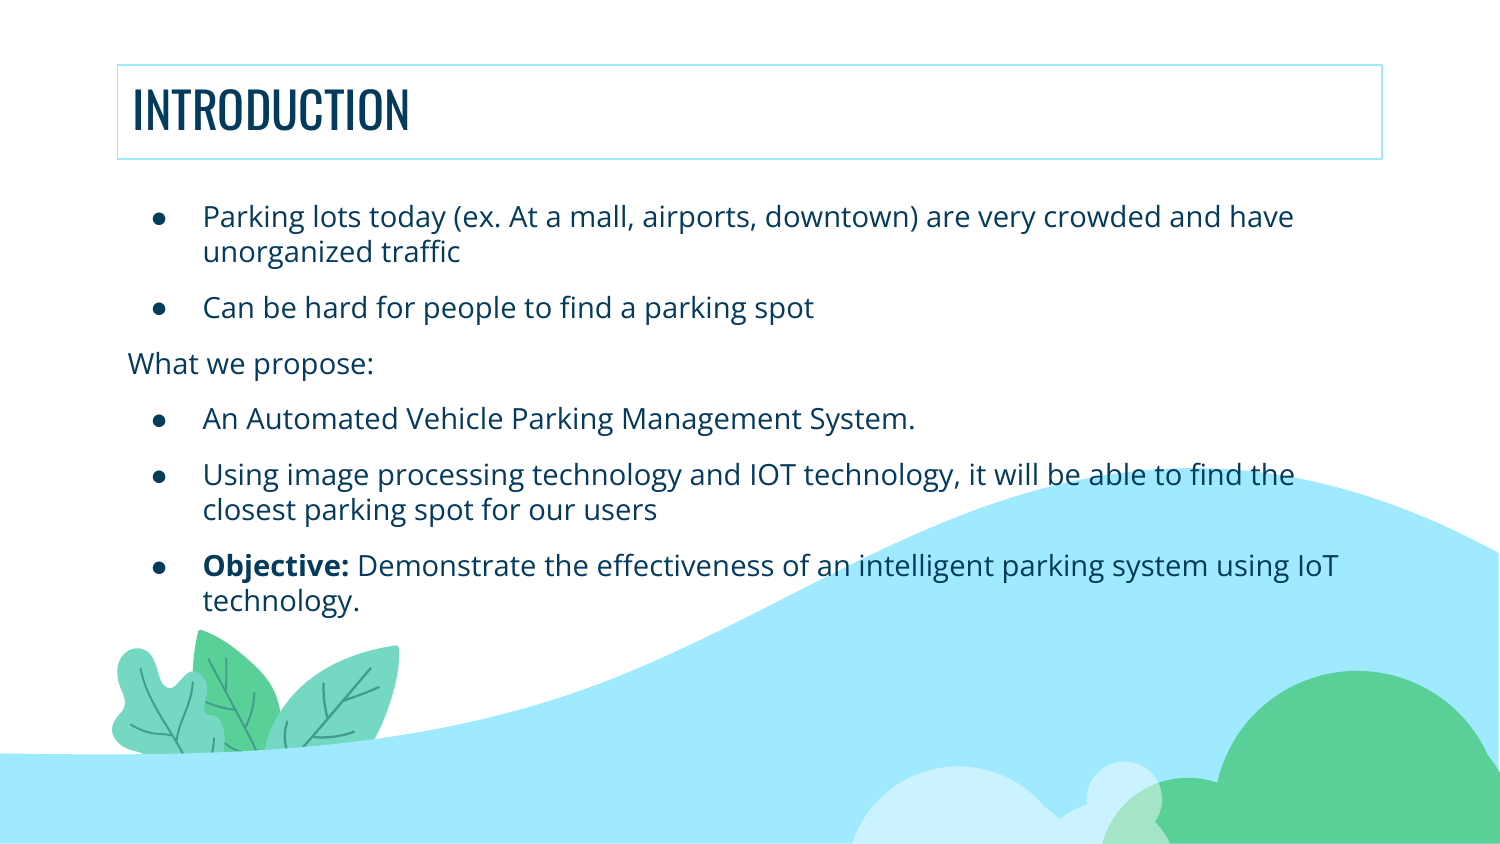

# INTRODUCTION

Parking lots today (ex. At a mall, airports, downtown) are very crowded and have unorganized traffic
Can be hard for people to find a parking spot
What we propose:
An Automated Vehicle Parking Management System.
Using image processing technology and IOT technology, it will be able to find the closest parking spot for our users
Objective: Demonstrate the effectiveness of an intelligent parking system using IoT technology.